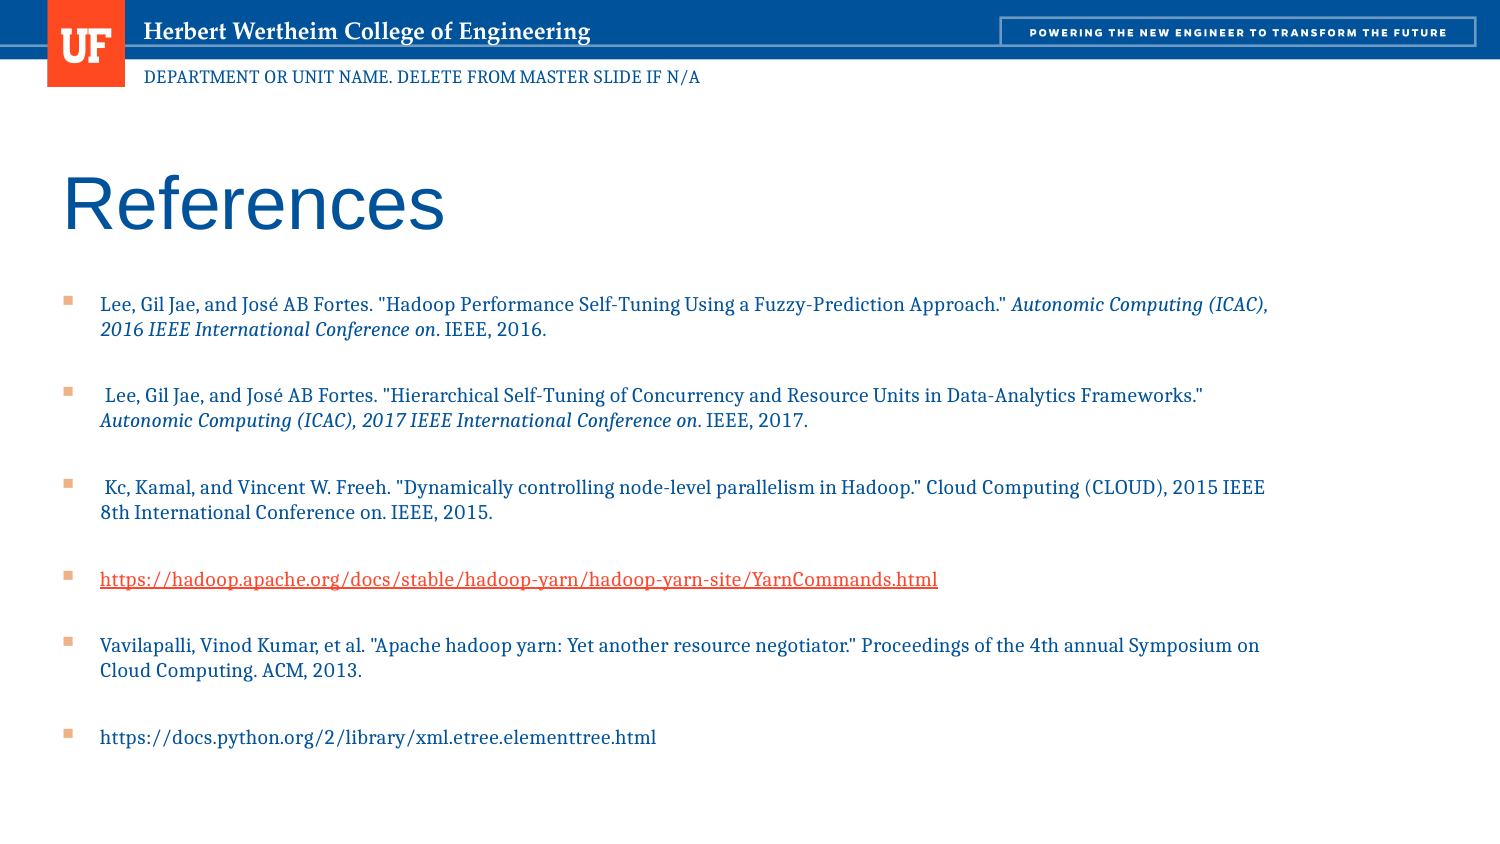

# References
Lee, Gil Jae, and José AB Fortes. "Hadoop Performance Self-Tuning Using a Fuzzy-Prediction Approach." Autonomic Computing (ICAC), 2016 IEEE International Conference on. IEEE, 2016.
 Lee, Gil Jae, and José AB Fortes. "Hierarchical Self-Tuning of Concurrency and Resource Units in Data-Analytics Frameworks." Autonomic Computing (ICAC), 2017 IEEE International Conference on. IEEE, 2017.
 Kc, Kamal, and Vincent W. Freeh. "Dynamically controlling node-level parallelism in Hadoop." Cloud Computing (CLOUD), 2015 IEEE 8th International Conference on. IEEE, 2015.
https://hadoop.apache.org/docs/stable/hadoop-yarn/hadoop-yarn-site/YarnCommands.html
Vavilapalli, Vinod Kumar, et al. "Apache hadoop yarn: Yet another resource negotiator." Proceedings of the 4th annual Symposium on Cloud Computing. ACM, 2013.
https://docs.python.org/2/library/xml.etree.elementtree.html